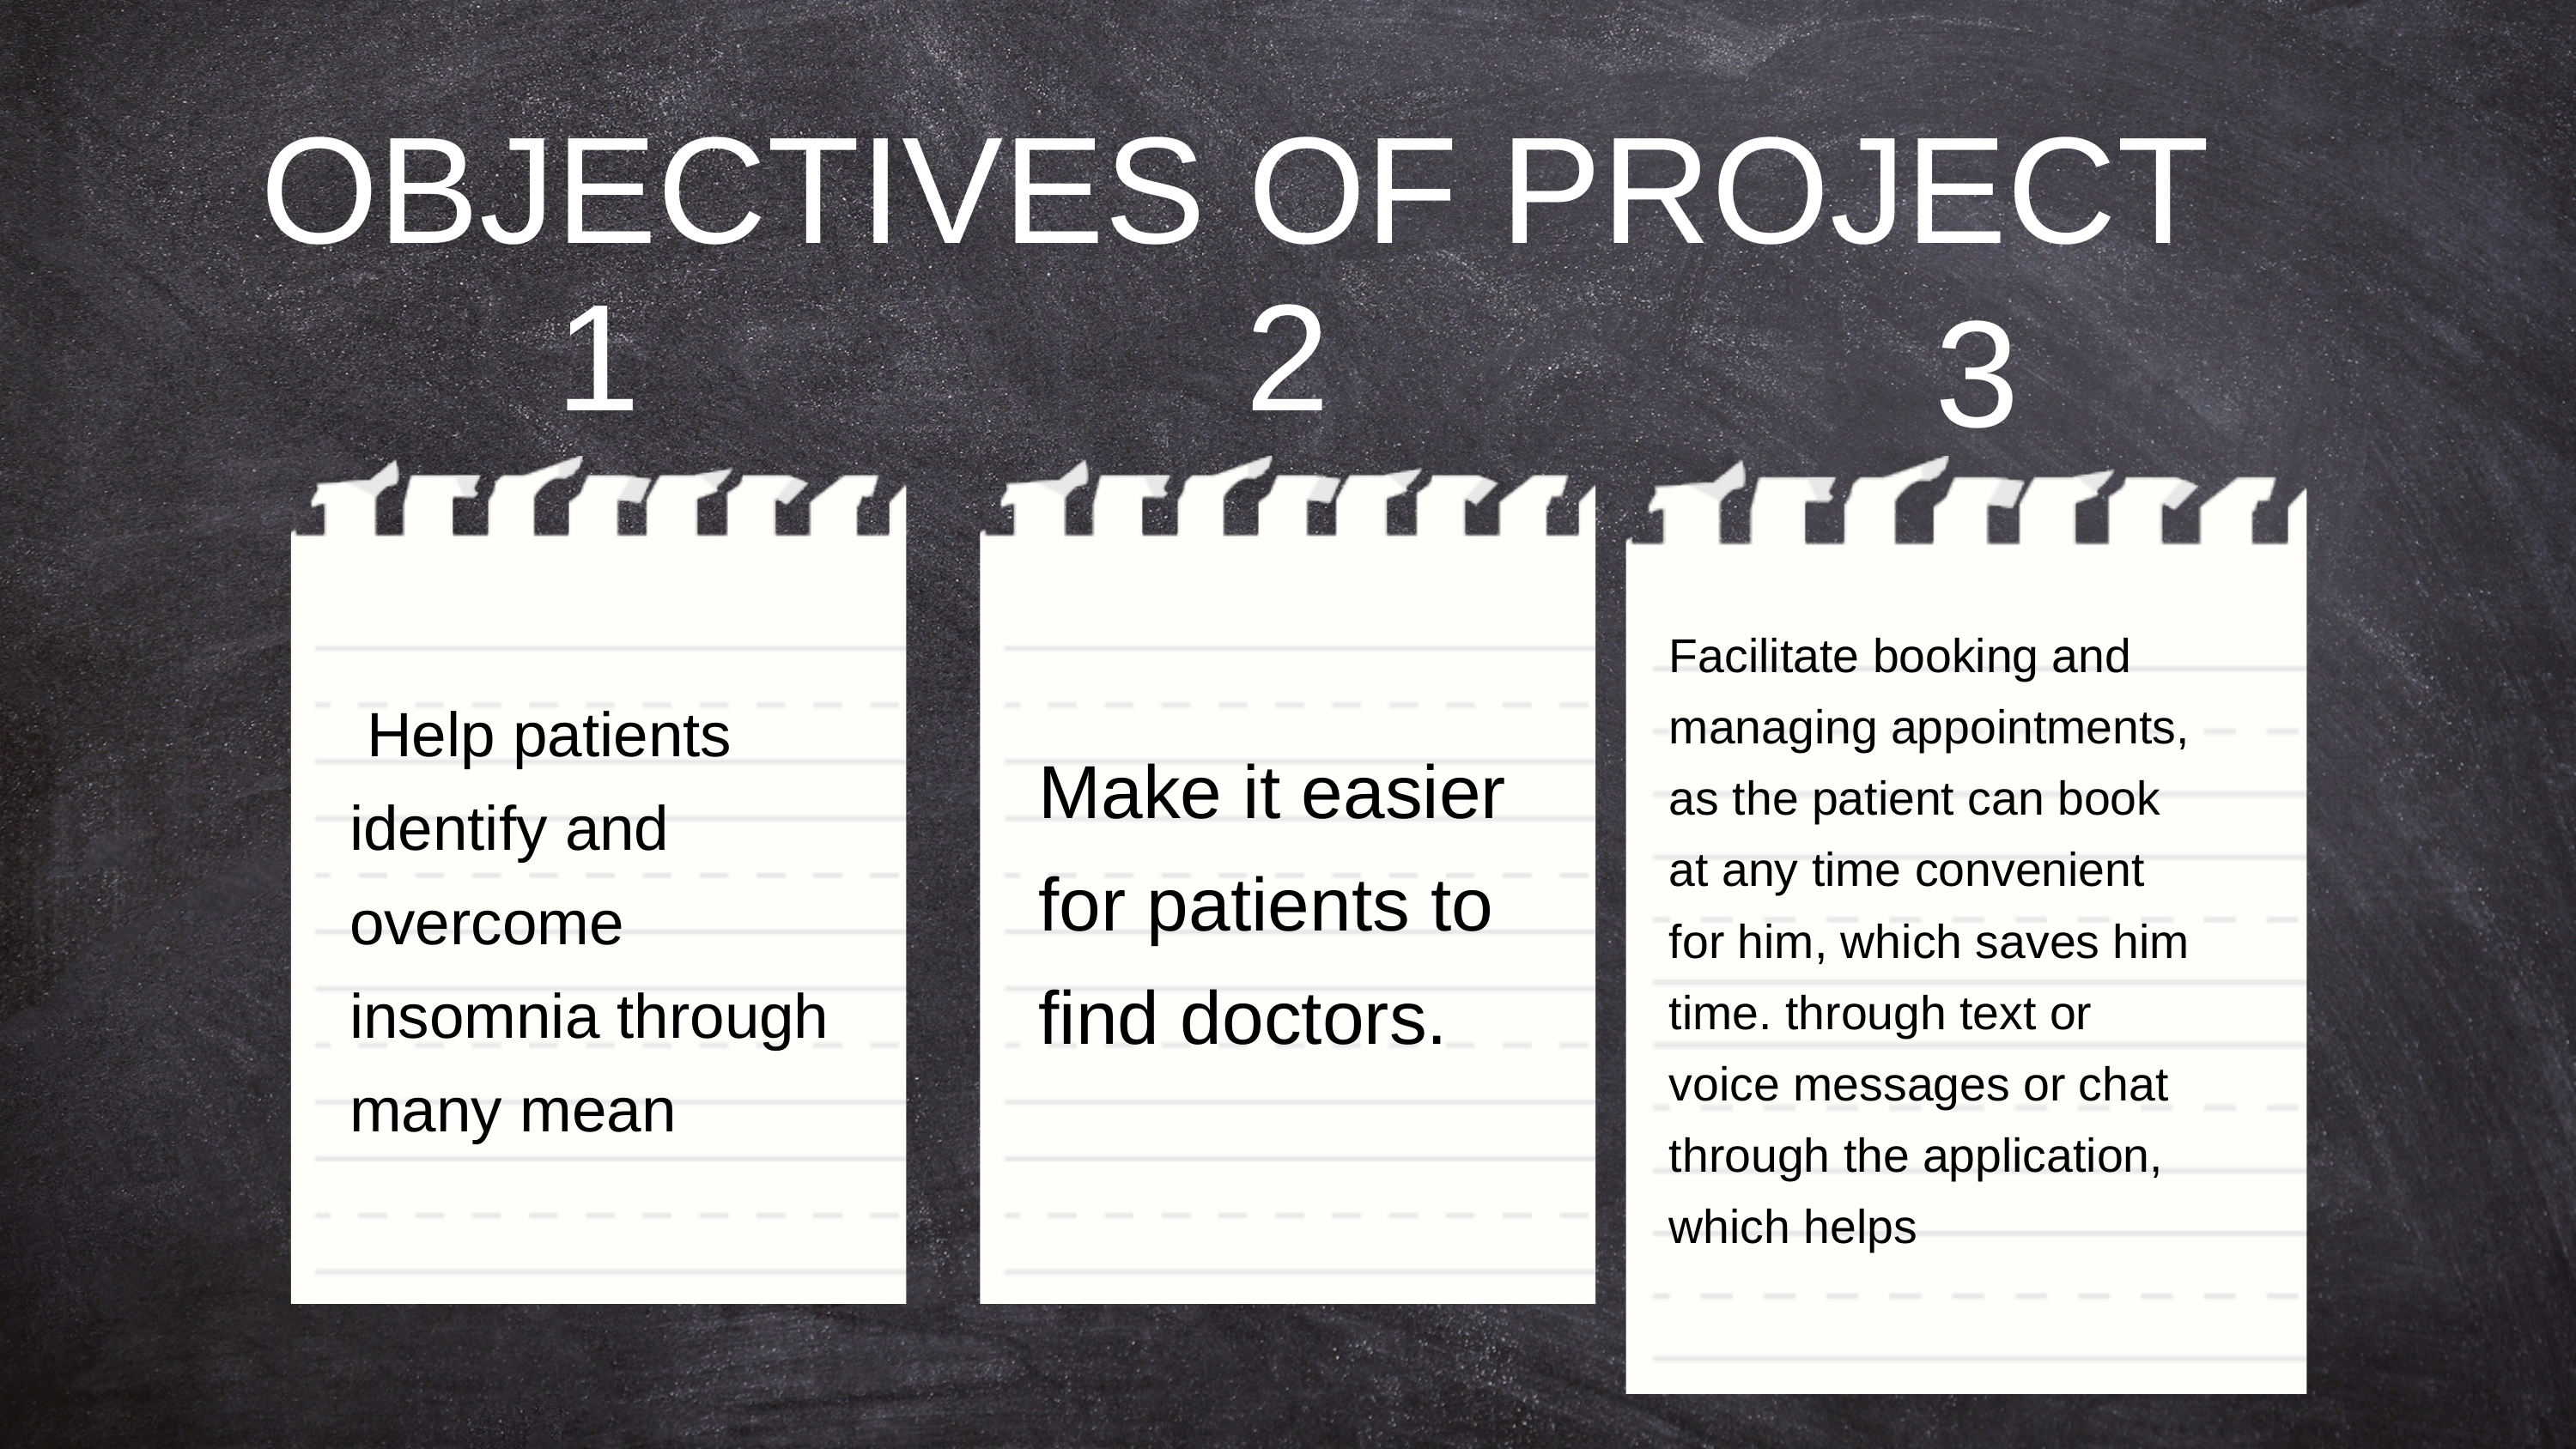

OBJECTIVES OF PROJECT
1
2
3

Facilitate booking and managing appointments, as the patient can book at any time convenient for him, which saves him time. through text or voice messages or chat through the application, which helps
 Help patients identify and overcome insomnia through many mean
Make it easier for patients to find doctors.